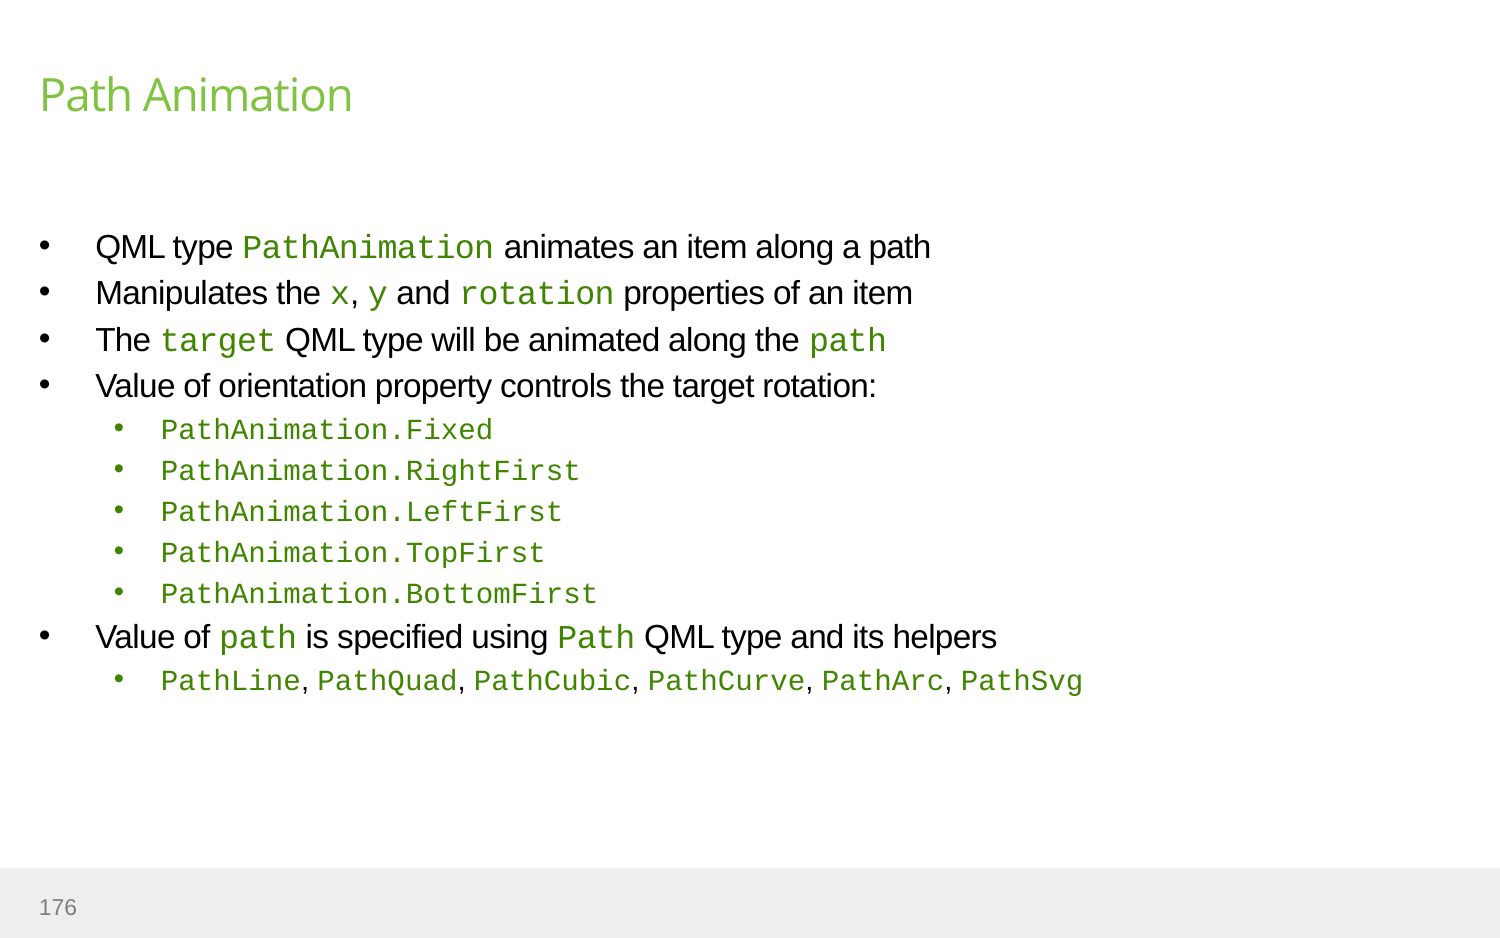

# Path Animation
QML type PathAnimation animates an item along a path
Manipulates the x, y and rotation properties of an item
The target QML type will be animated along the path
Value of orientation property controls the target rotation:
PathAnimation.Fixed
PathAnimation.RightFirst
PathAnimation.LeftFirst
PathAnimation.TopFirst
PathAnimation.BottomFirst
Value of path is specified using Path QML type and its helpers
PathLine, PathQuad, PathCubic, PathCurve, PathArc, PathSvg
176